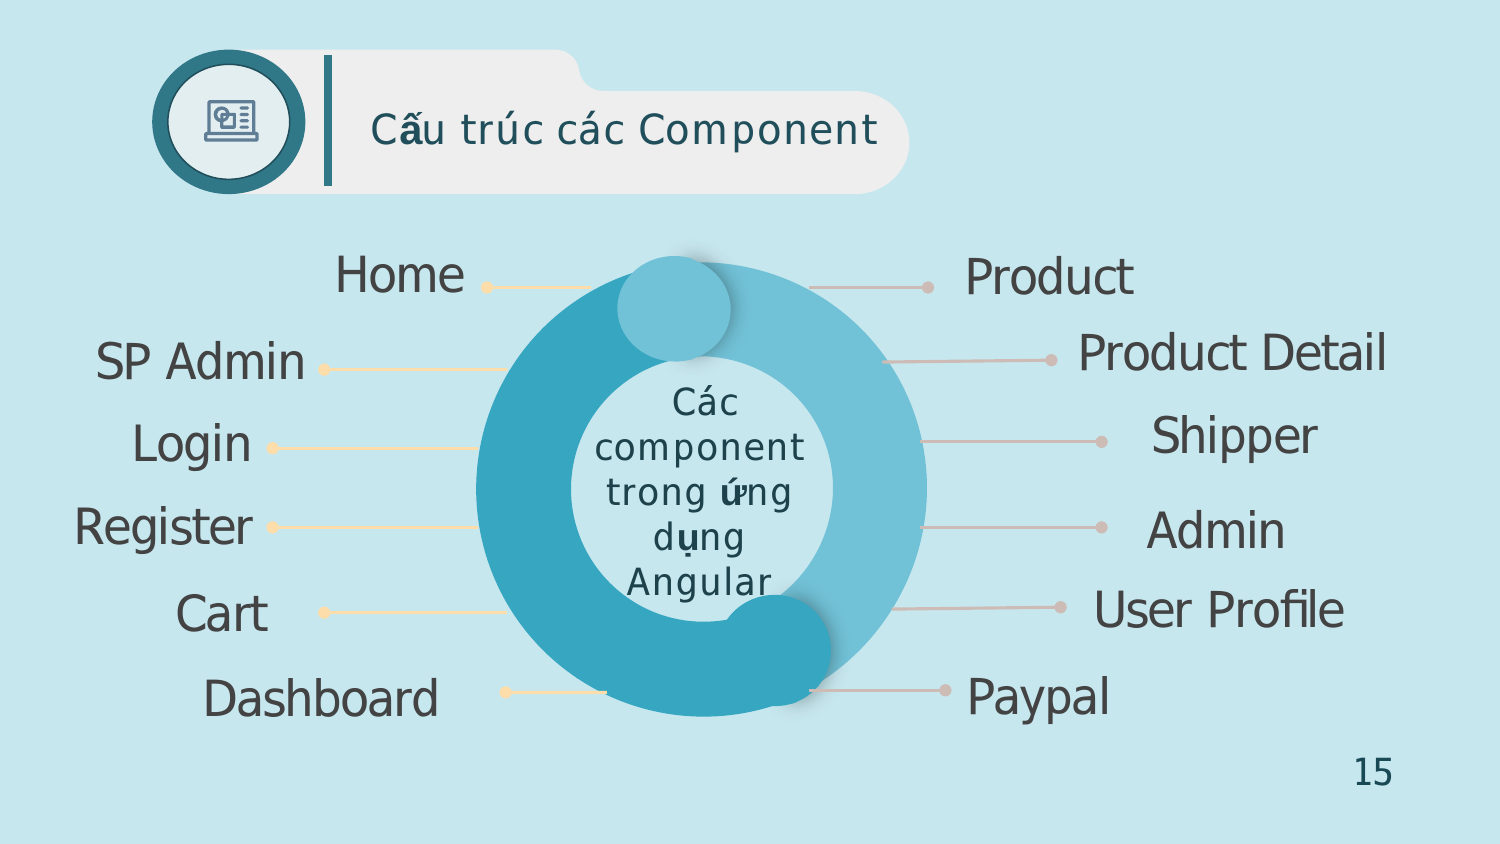

Cấu trúc các Component

Home
Product

Product Detail
SP Admin
 Các component trong ứng dụng Angular
Shipper
Login
Register
Admin
User Profile
Cart

Paypal
Dashboard
15